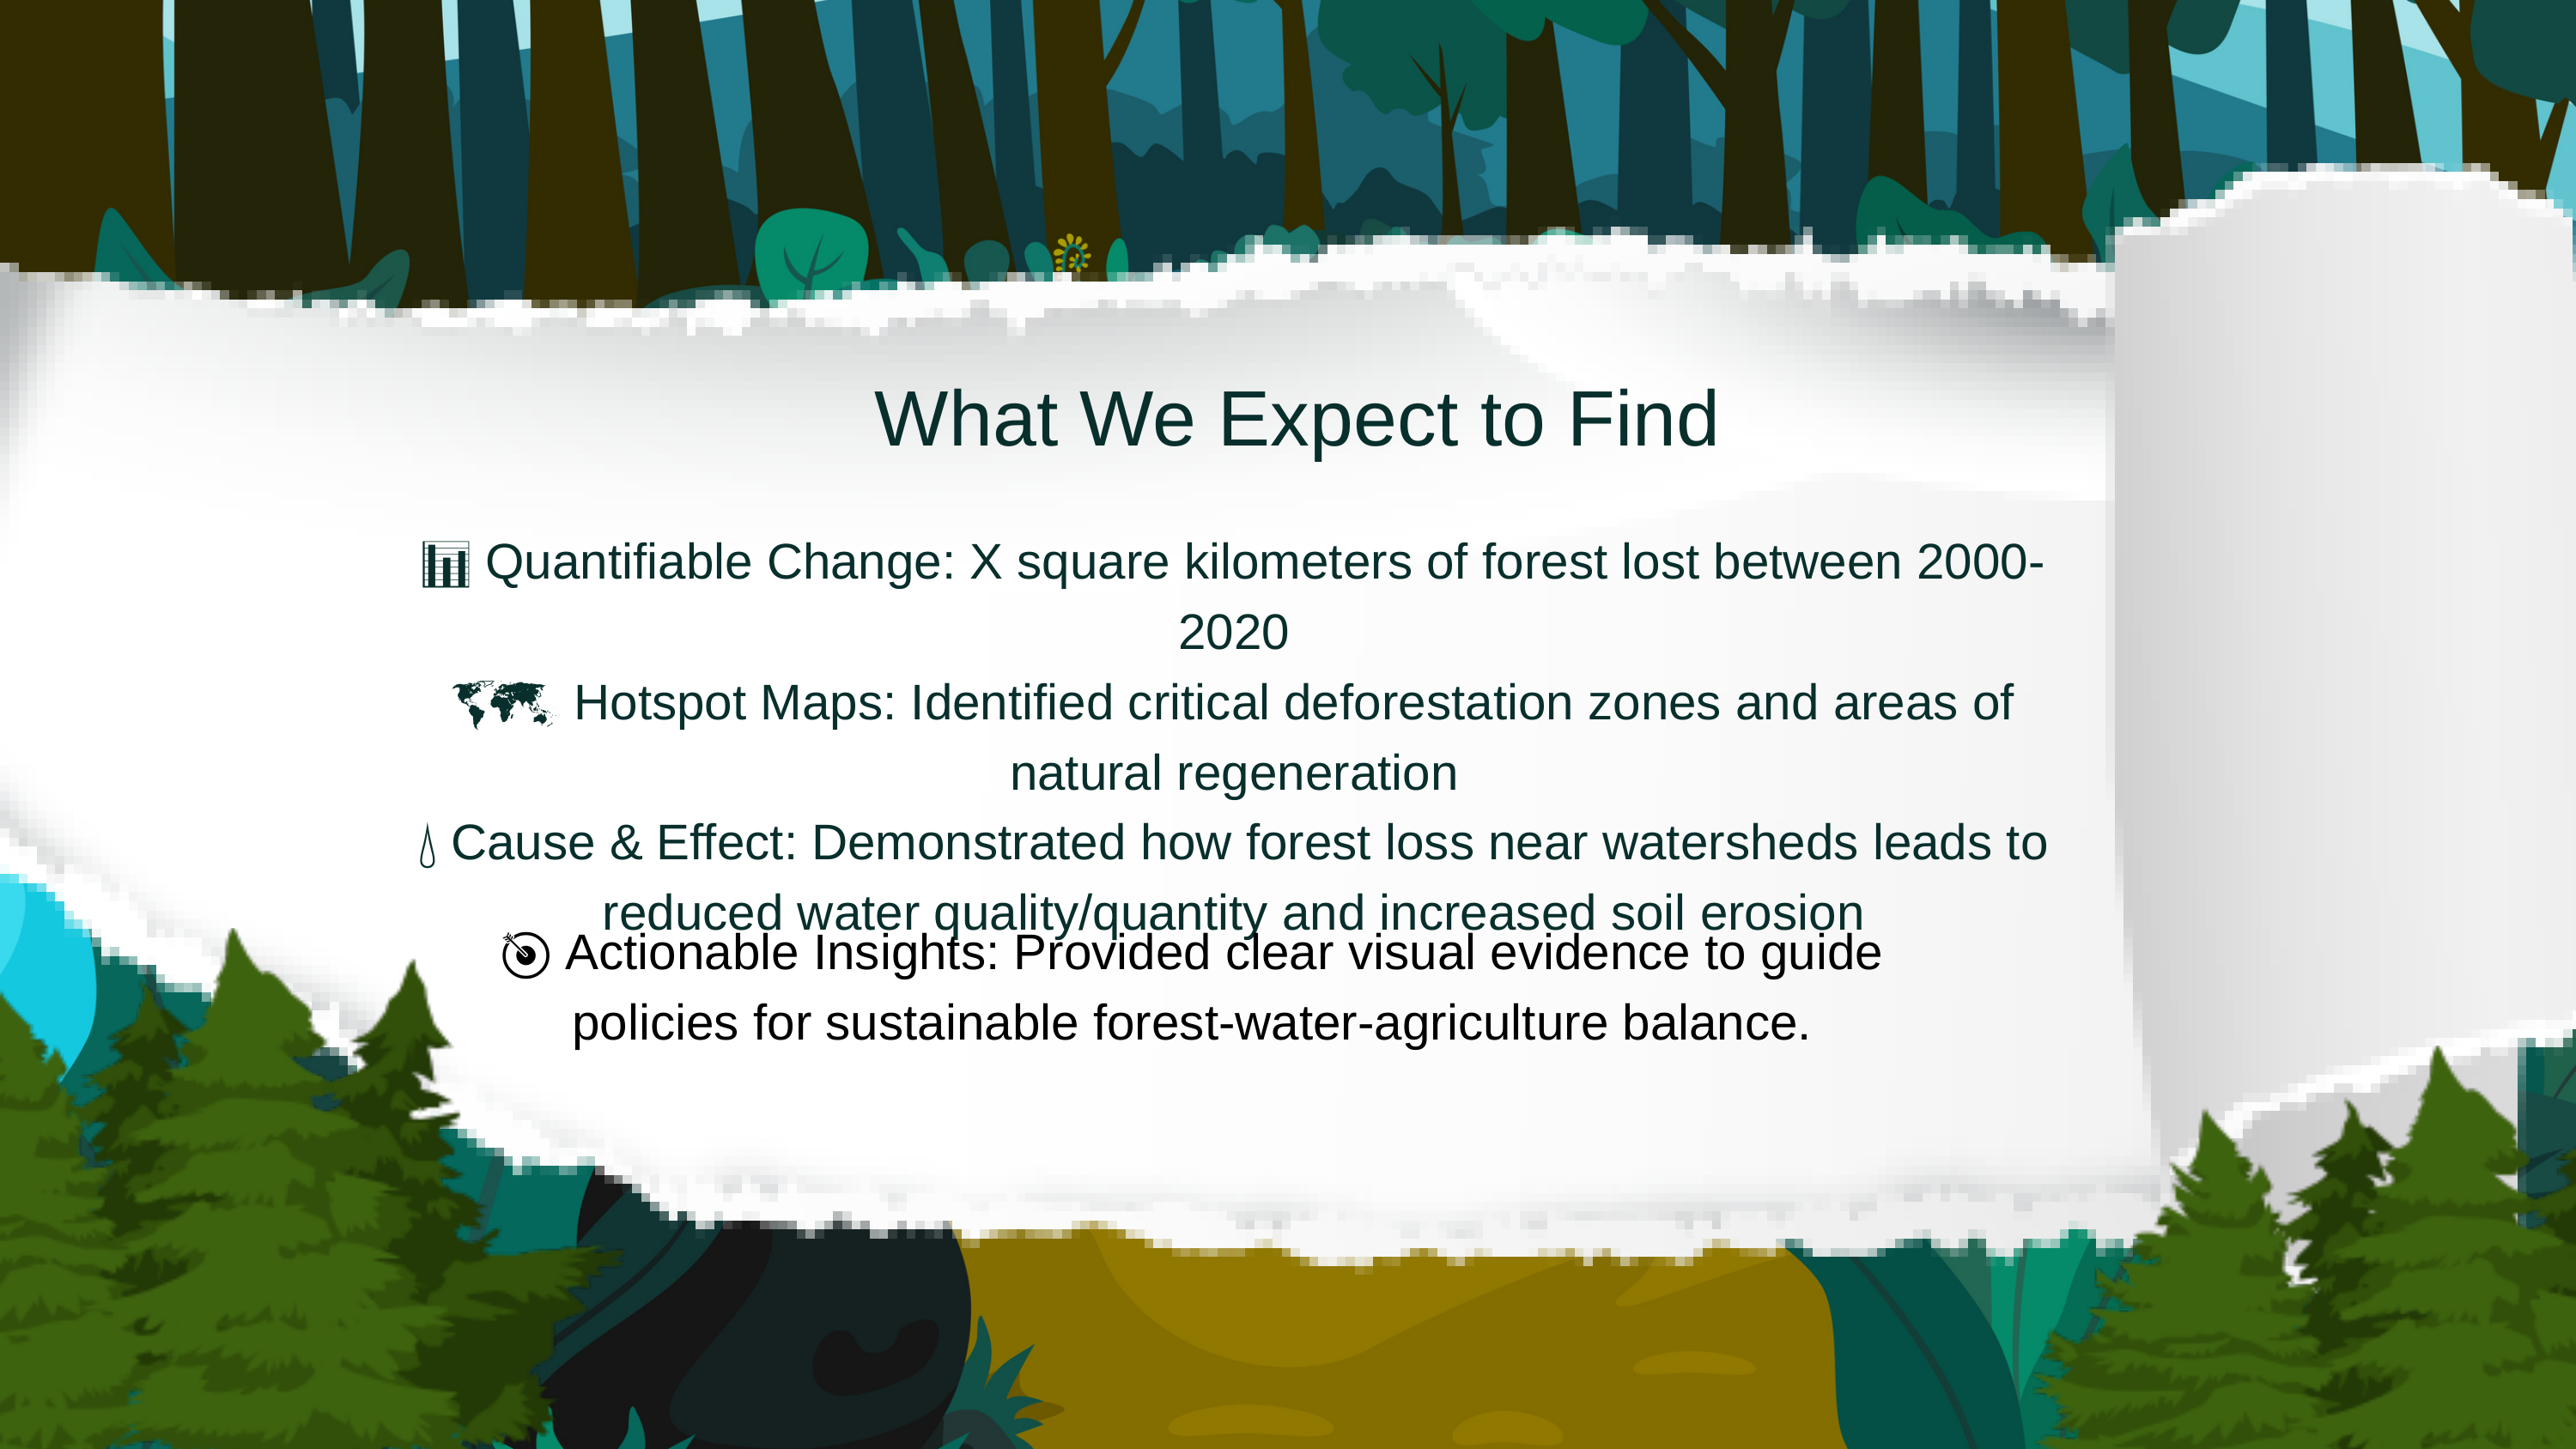

What We Expect to Find
📊 Quantifiable Change: X square kilometers of forest lost between 2000-2020
🗺️ Hotspot Maps: Identified critical deforestation zones and areas of natural regeneration
💧 Cause & Effect: Demonstrated how forest loss near watersheds leads to reduced water quality/quantity and increased soil erosion
🎯 Actionable Insights: Provided clear visual evidence to guide policies for sustainable forest-water-agriculture balance.